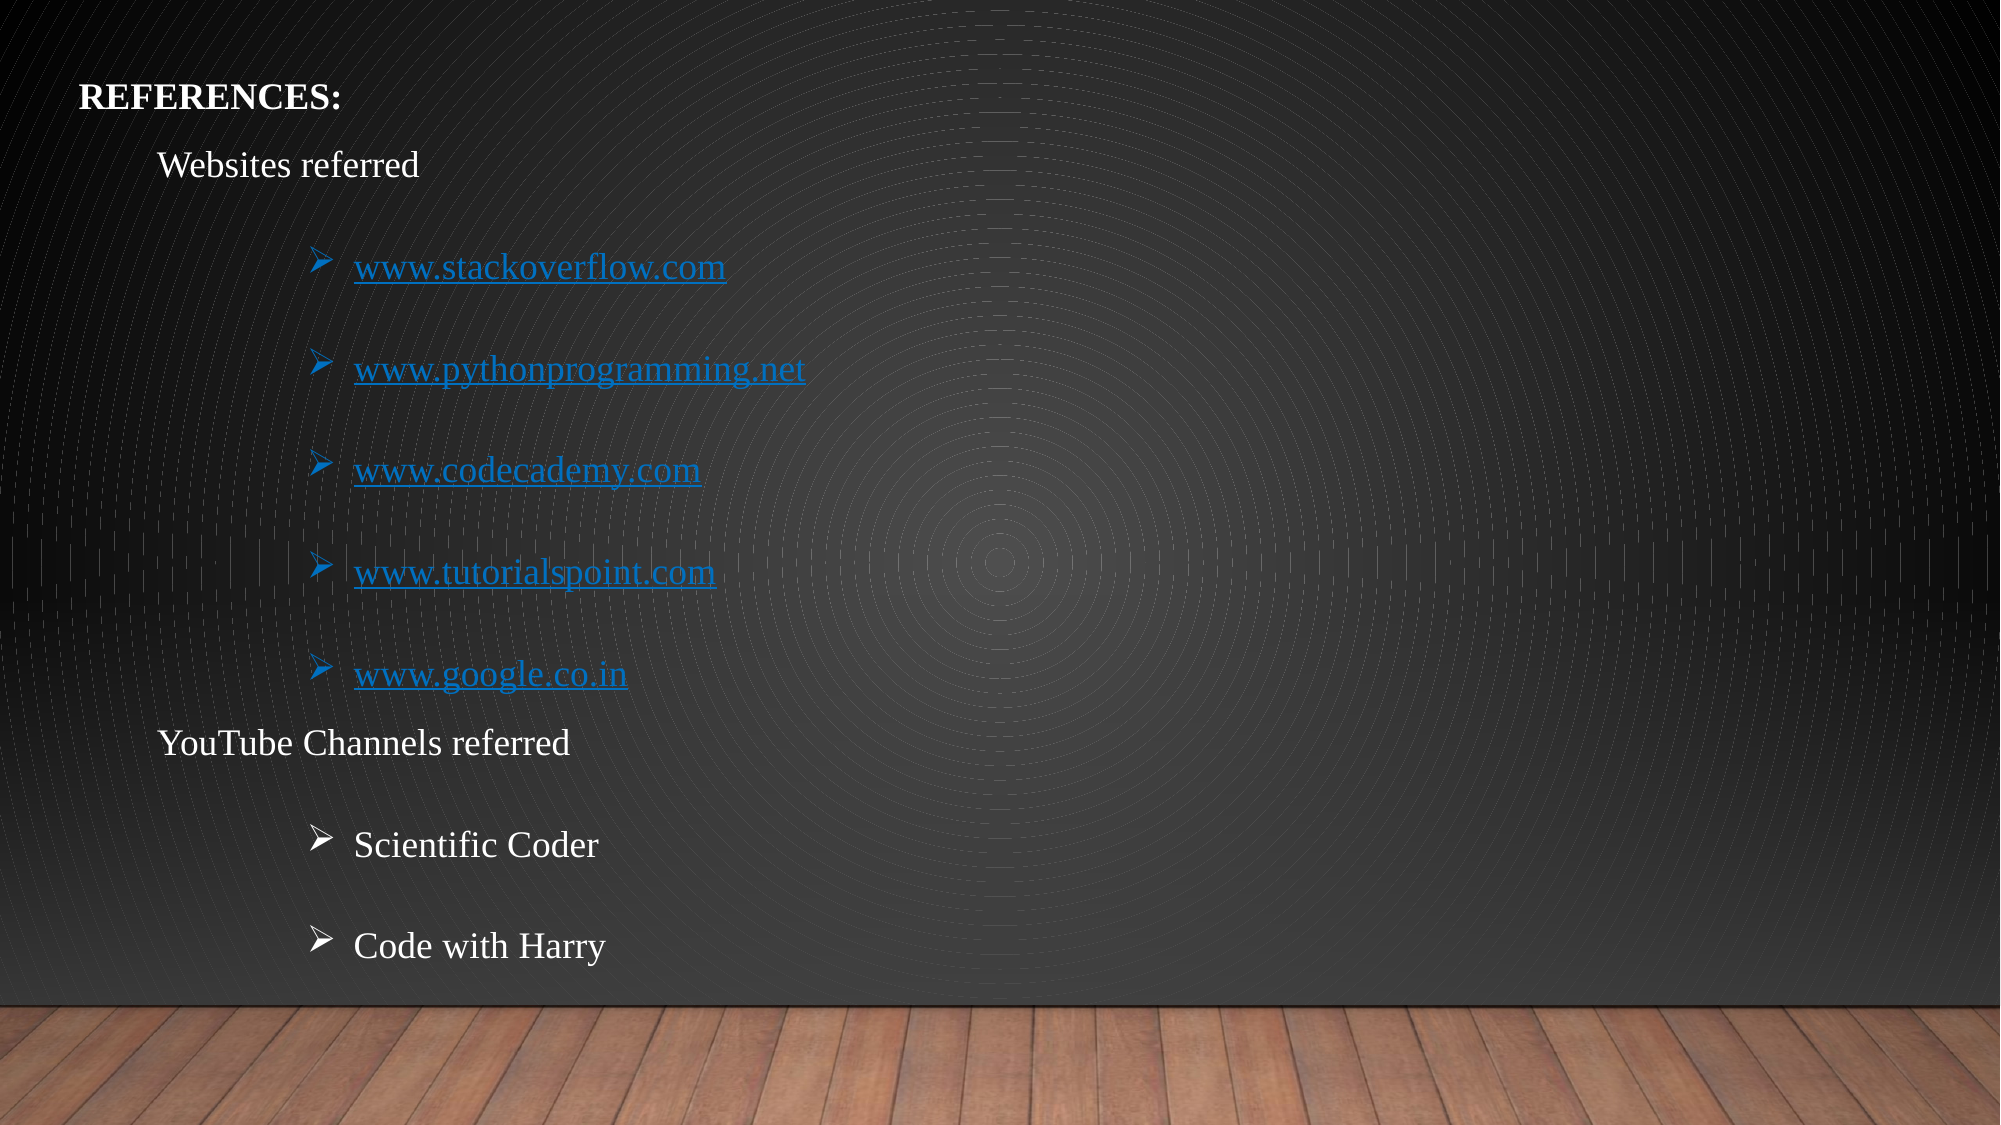

REFERENCES:
Websites referred
www.stackoverflow.com
www.pythonprogramming.net
www.codecademy.com
www.tutorialspoint.com
www.google.co.in
YouTube Channels referred
Scientific Coder
Code with Harry